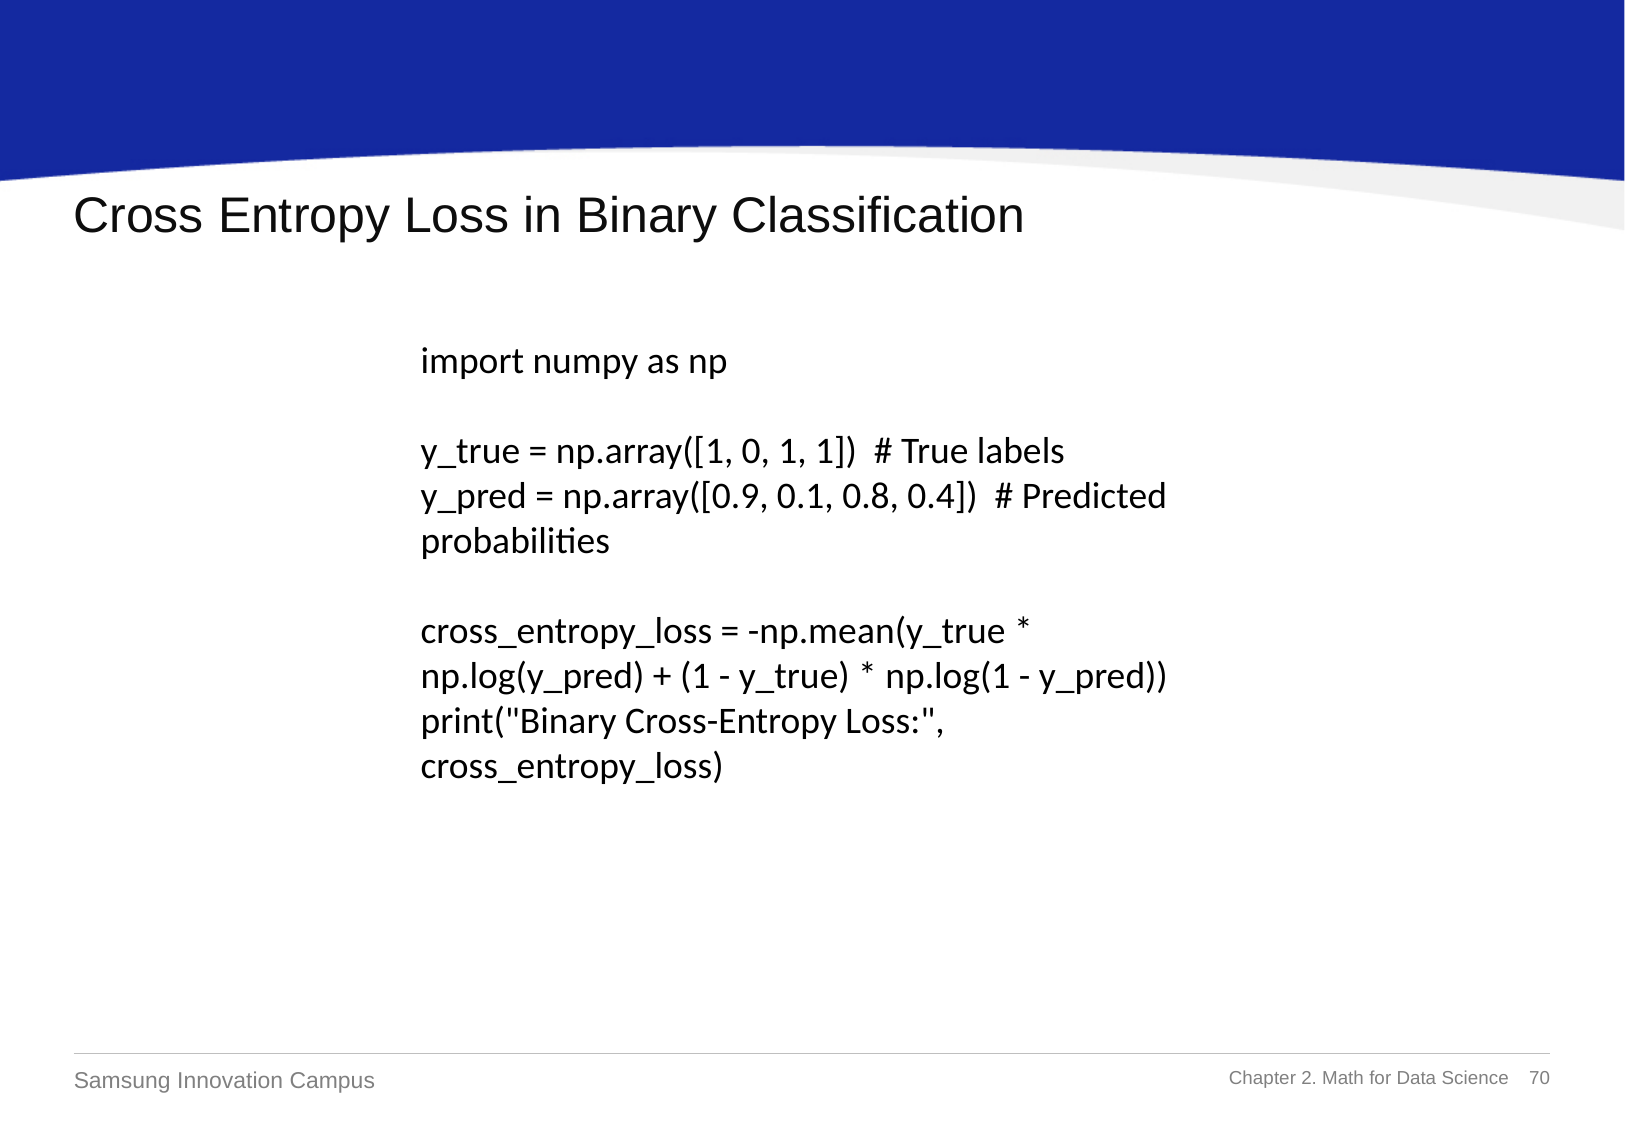

Cross Entropy Loss in Binary Classification
import numpy as np

y_true = np.array([1, 0, 1, 1])  # True labels
y_pred = np.array([0.9, 0.1, 0.8, 0.4])  # Predicted probabilities

cross_entropy_loss = -np.mean(y_true * np.log(y_pred) + (1 - y_true) * np.log(1 - y_pred))
print("Binary Cross-Entropy Loss:", cross_entropy_loss)